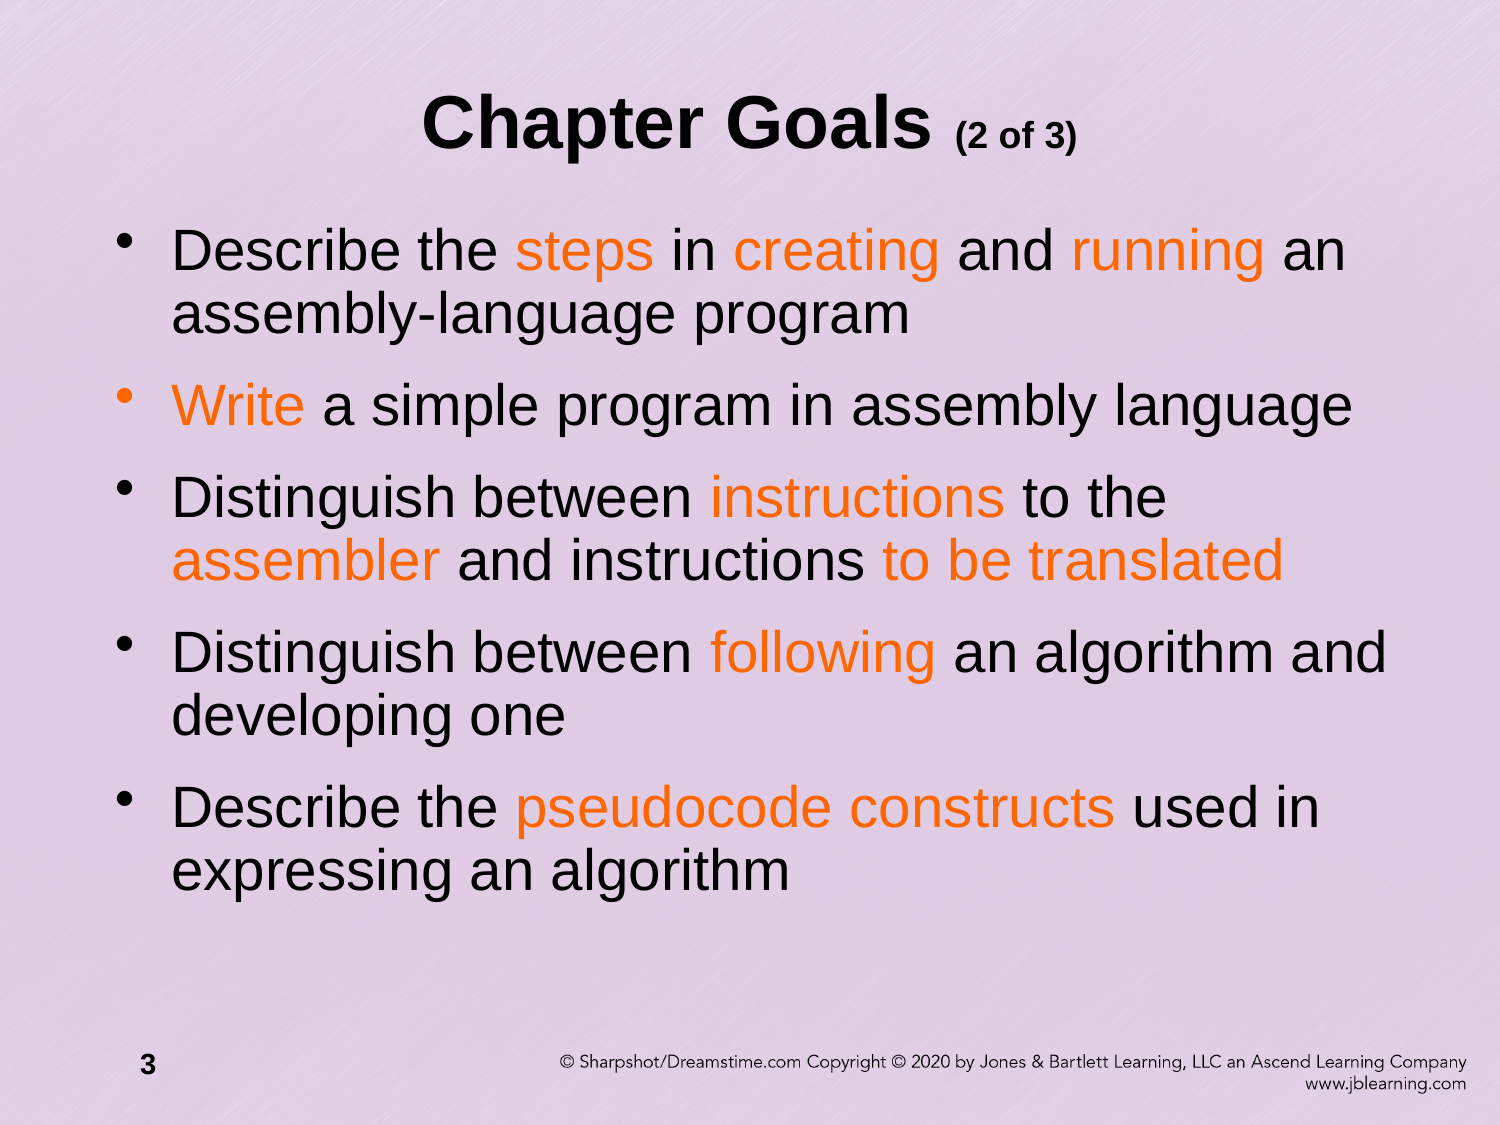

# Chapter Goals (2 of 3)
Describe the steps in creating and running an assembly-language program
Write a simple program in assembly language
Distinguish between instructions to the assembler and instructions to be translated
Distinguish between following an algorithm and developing one
Describe the pseudocode constructs used in expressing an algorithm
3